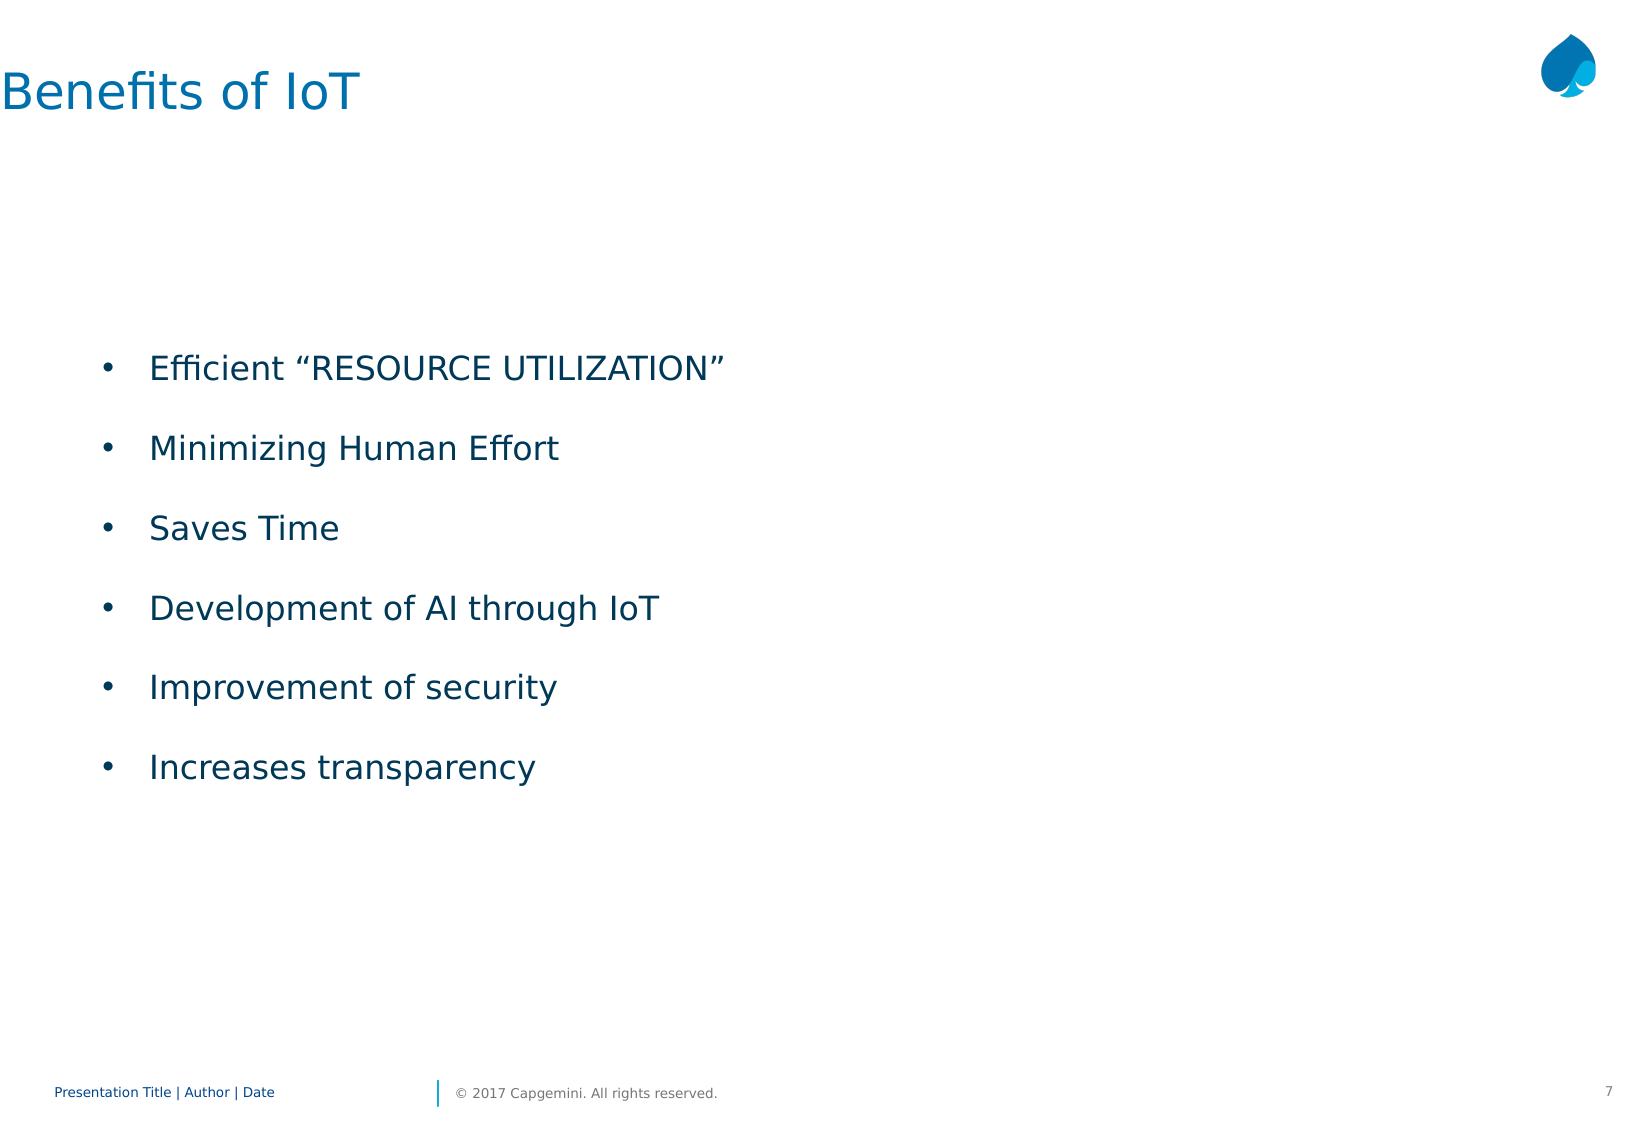

Benefits of IoT
Efficient “RESOURCE UTILIZATION”
Minimizing Human Effort
Saves Time
Development of AI through IoT
Improvement of security
Increases transparency